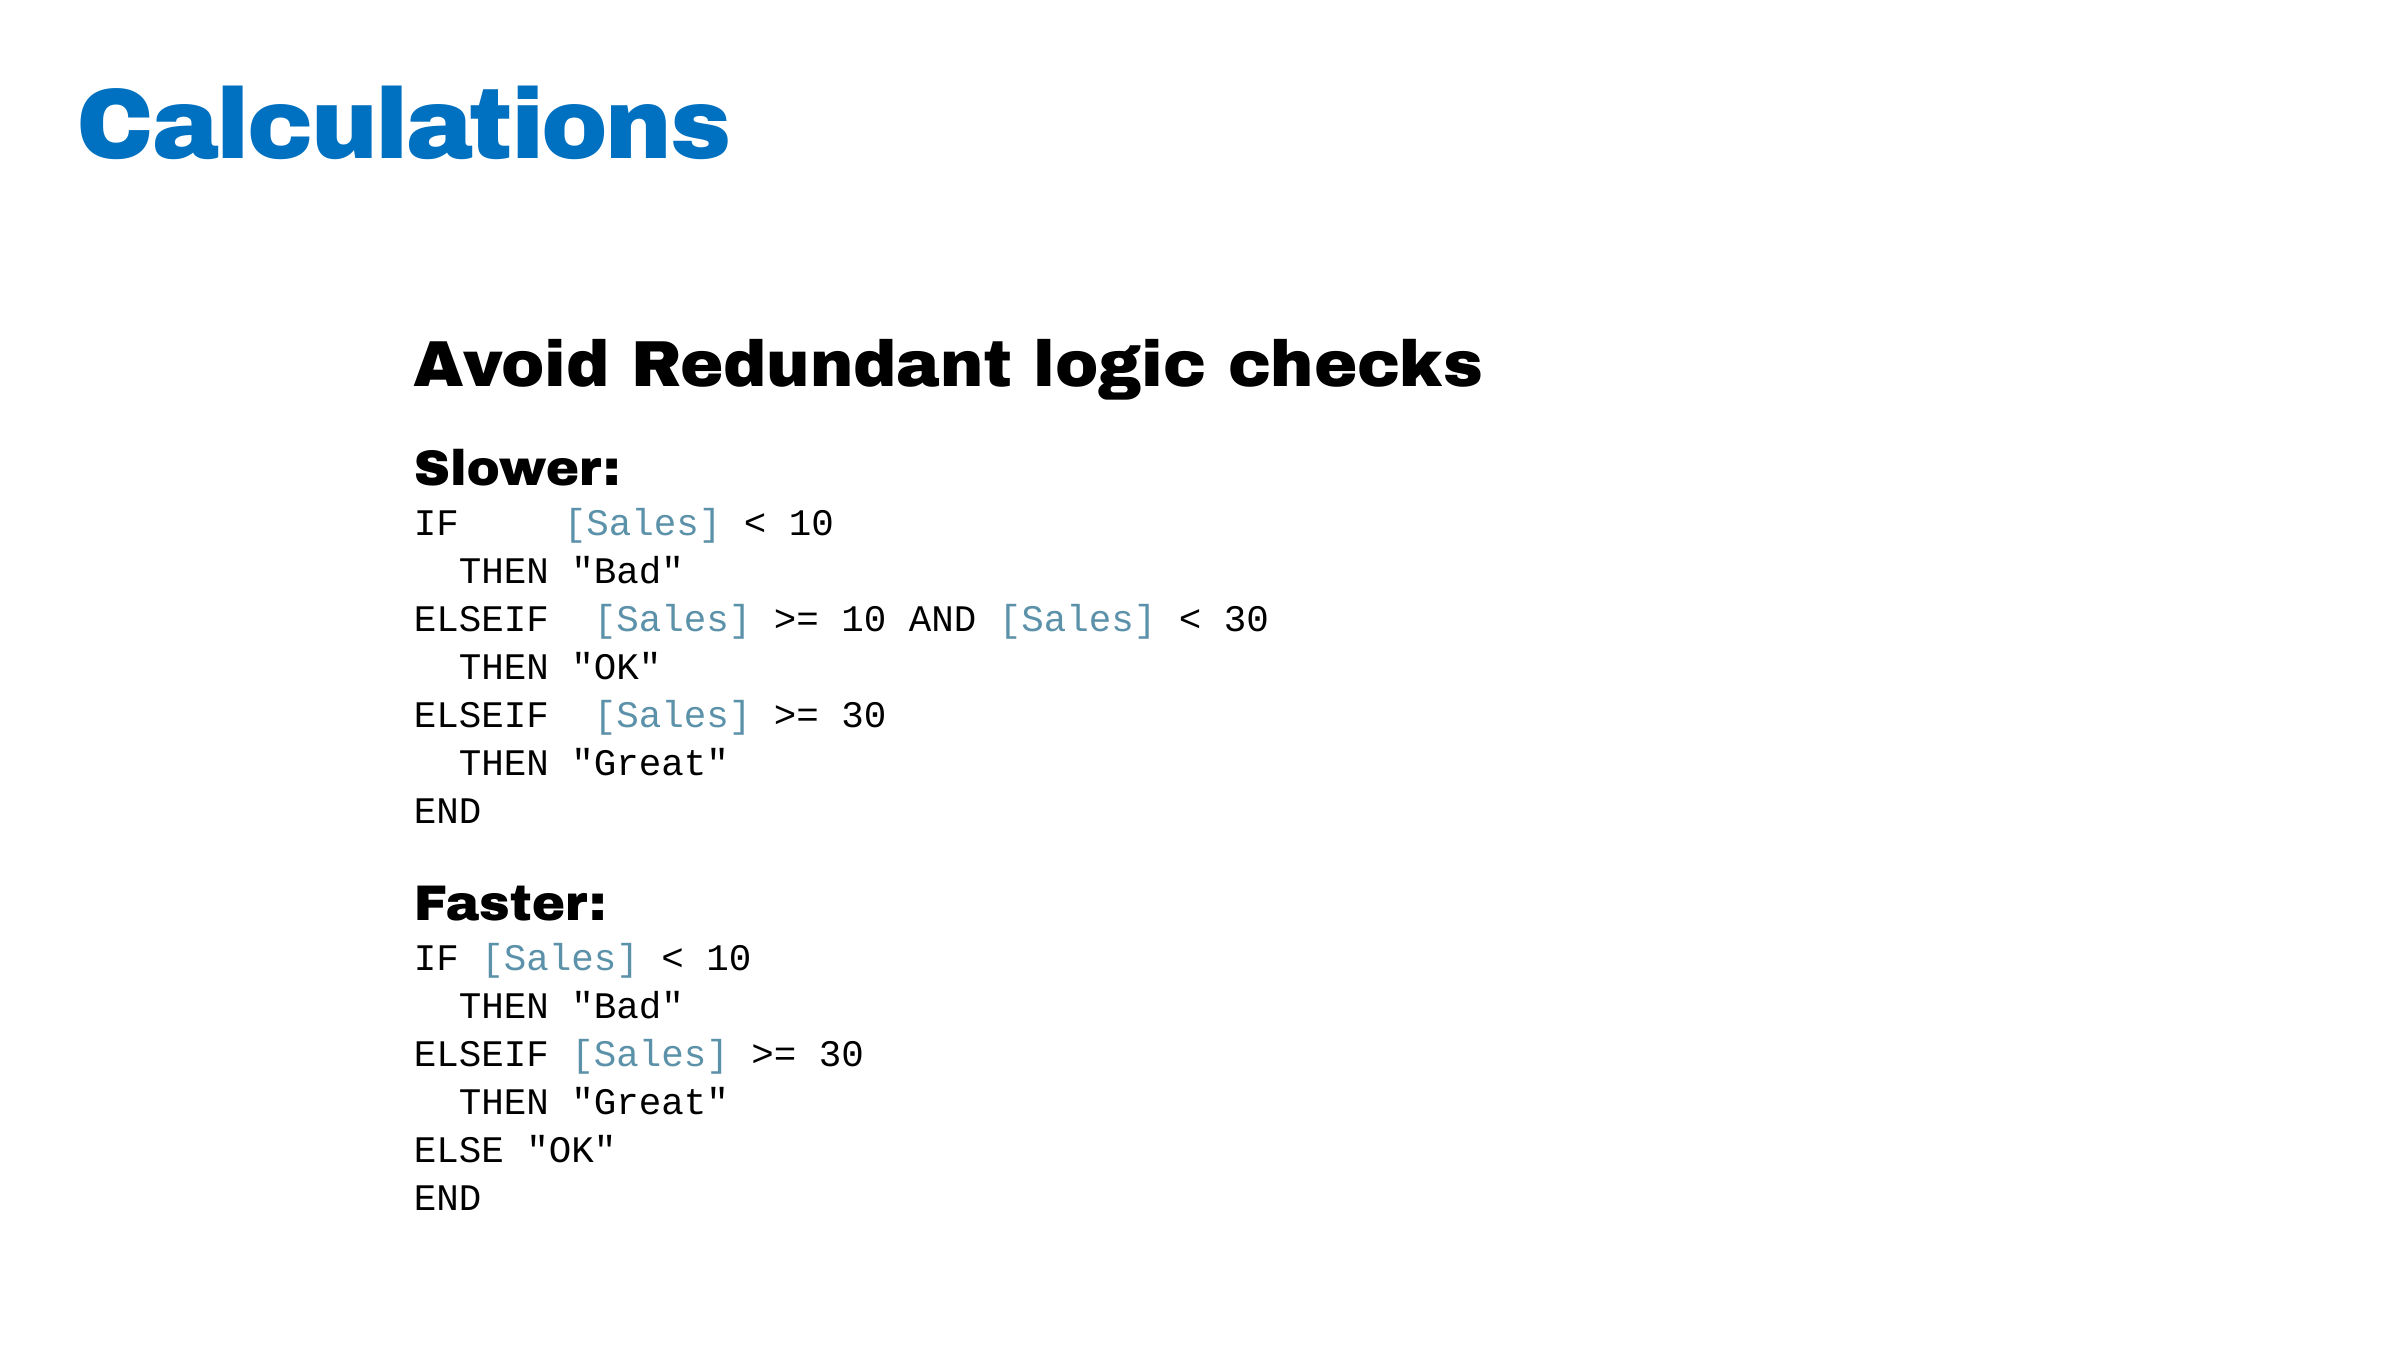

# Calculations
Avoid Redundant logic checks

Slower:
IF 	[Sales] < 10
  THEN "Bad"
ELSEIF  [Sales] >= 10 AND [Sales] < 30
  THEN "OK"
ELSEIF  [Sales] >= 30
  THEN "Great"
END

Faster:
IF [Sales] < 10
  THEN "Bad"
ELSEIF [Sales] >= 30
  THEN "Great"
ELSE "OK"
END